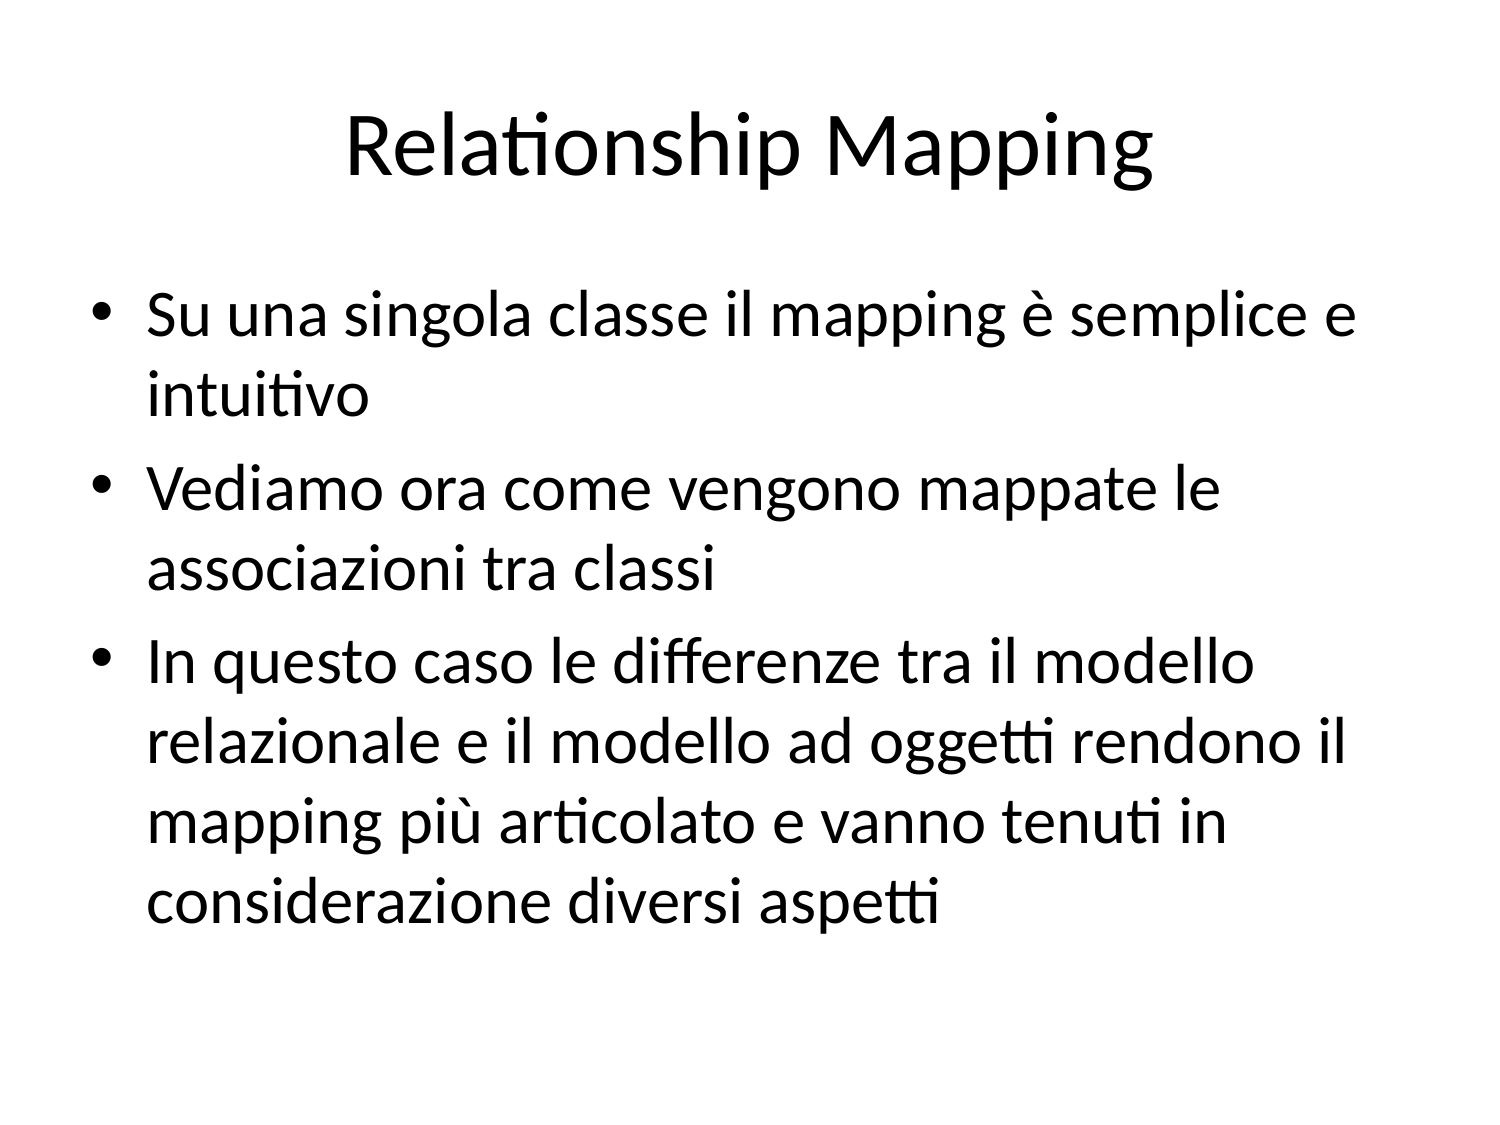

# Relationship Mapping
Su una singola classe il mapping è semplice e intuitivo
Vediamo ora come vengono mappate le associazioni tra classi
In questo caso le differenze tra il modello relazionale e il modello ad oggetti rendono il mapping più articolato e vanno tenuti in considerazione diversi aspetti